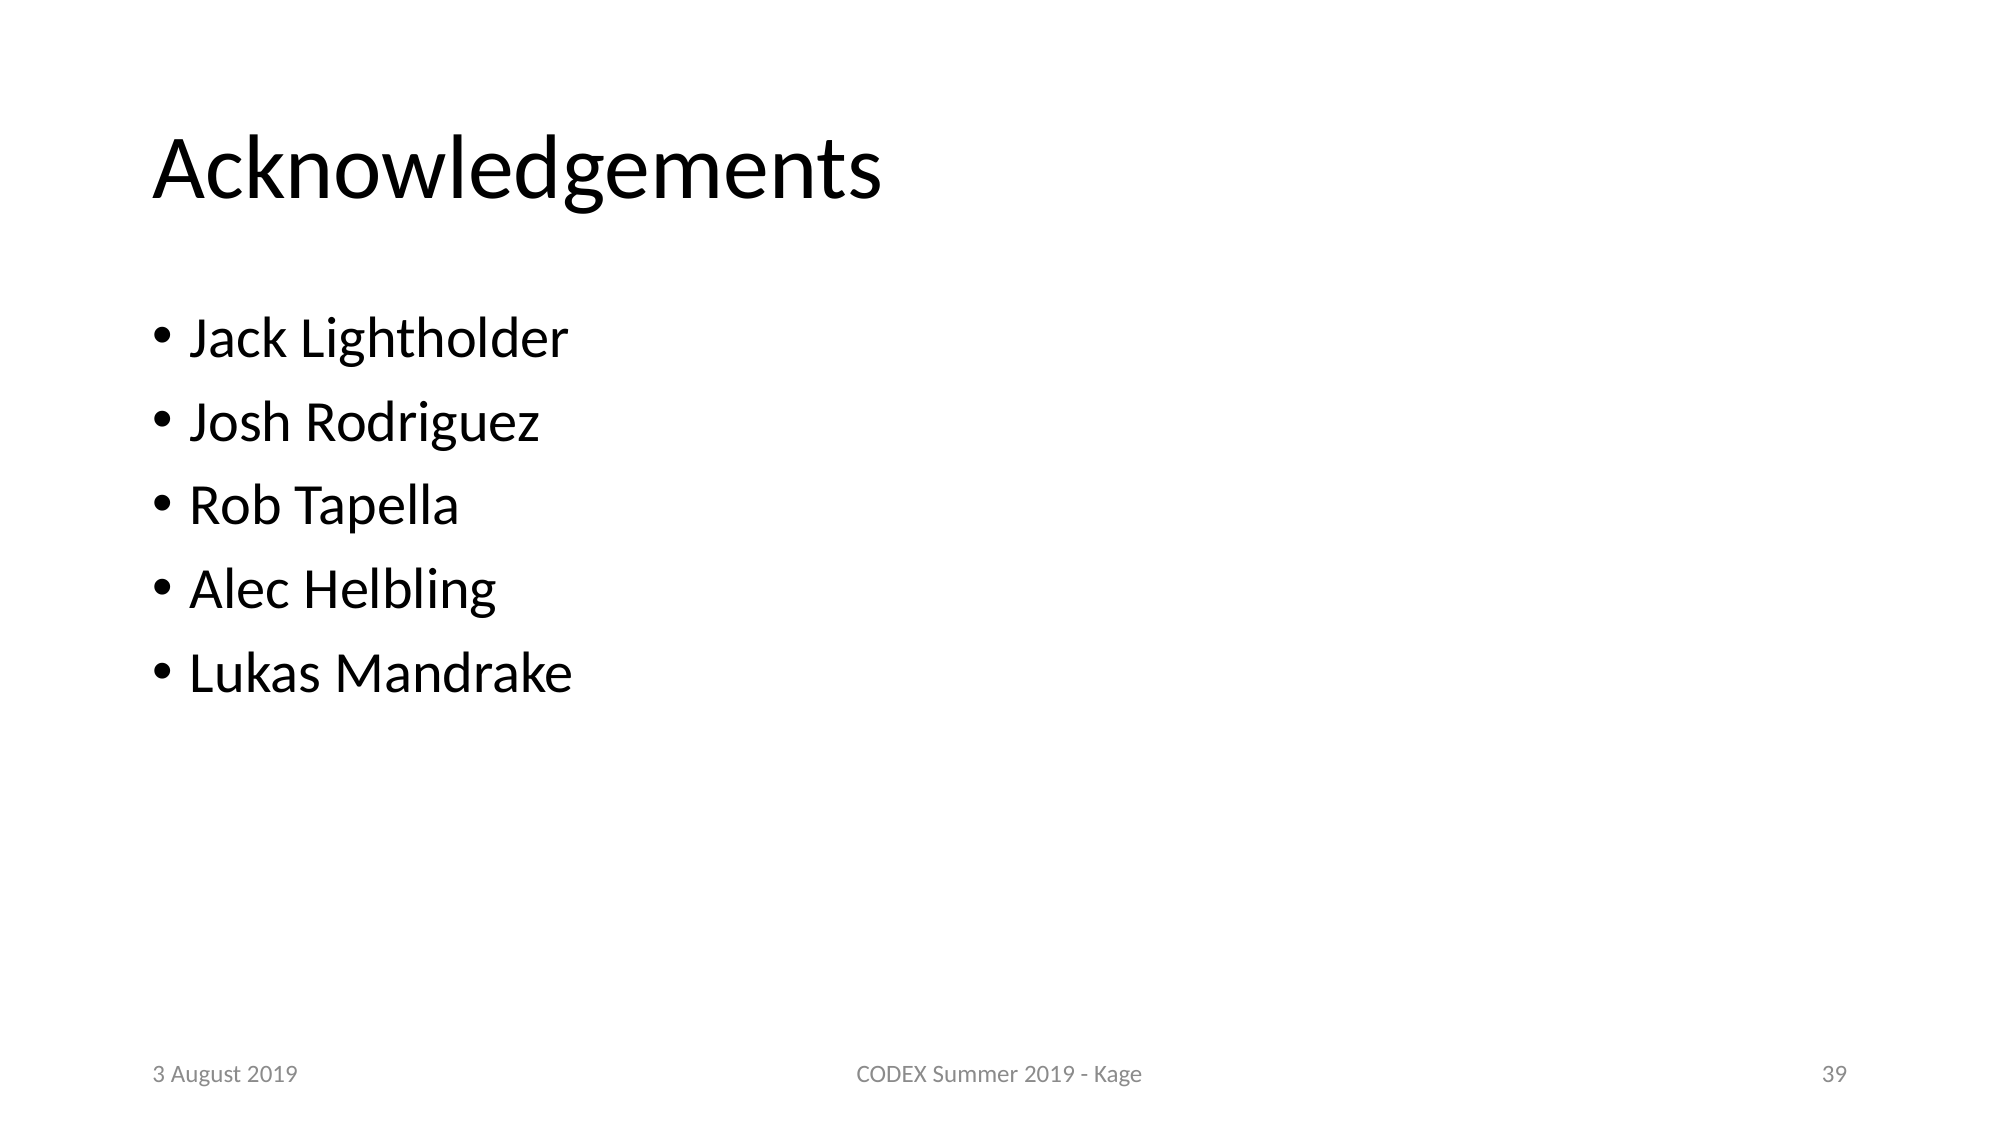

# Acknowledgements
Jack Lightholder
Josh Rodriguez
Rob Tapella
Alec Helbling
Lukas Mandrake
3 August 2019
CODEX Summer 2019 - Kage
39